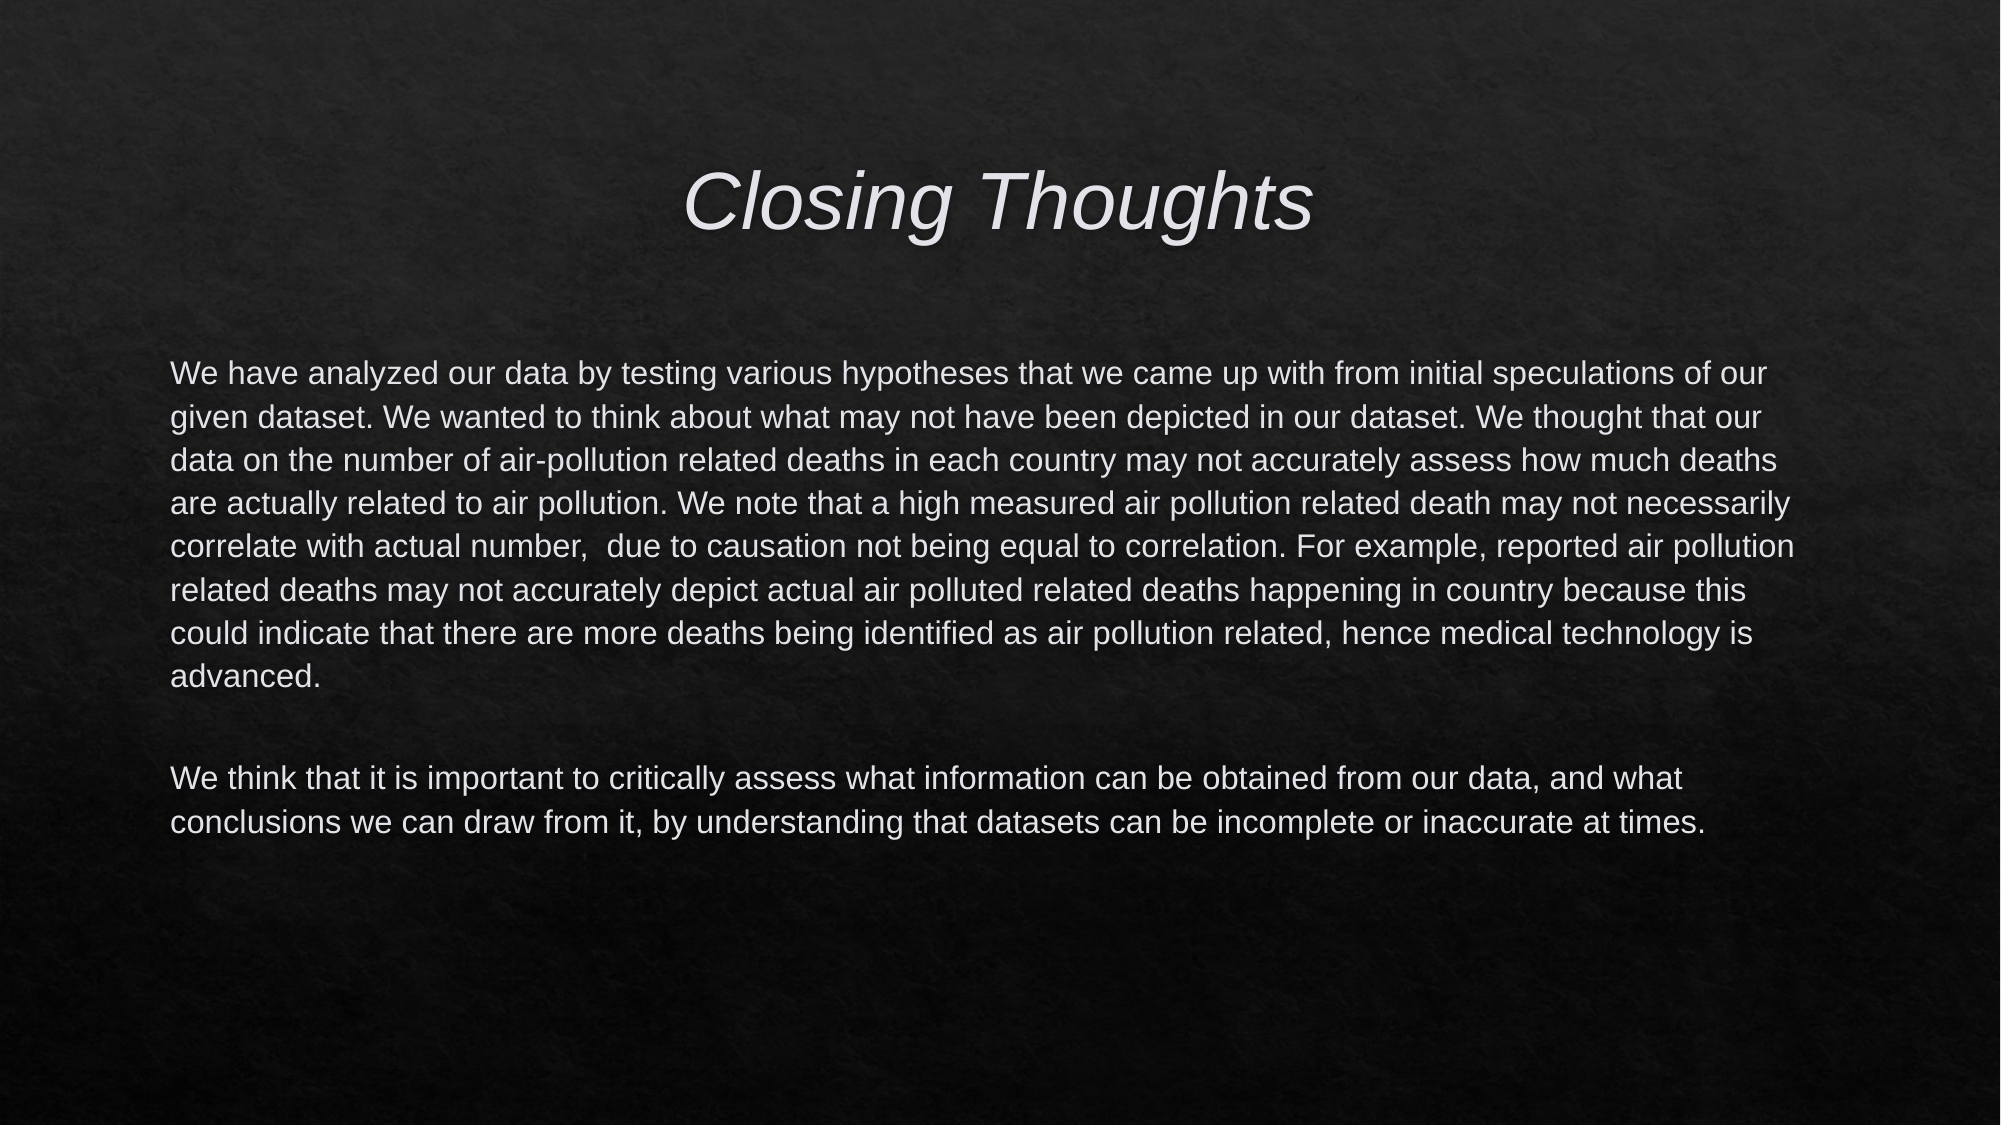

# Closing Thoughts
We have analyzed our data by testing various hypotheses that we came up with from initial speculations of our given dataset. We wanted to think about what may not have been depicted in our dataset. We thought that our data on the number of air-pollution related deaths in each country may not accurately assess how much deaths are actually related to air pollution. We note that a high measured air pollution related death may not necessarily correlate with actual number,  due to causation not being equal to correlation. For example, reported air pollution related deaths may not accurately depict actual air polluted related deaths happening in country because this could indicate that there are more deaths being identified as air pollution related, hence medical technology is advanced.
We think that it is important to critically assess what information can be obtained from our data, and what conclusions we can draw from it, by understanding that datasets can be incomplete or inaccurate at times.